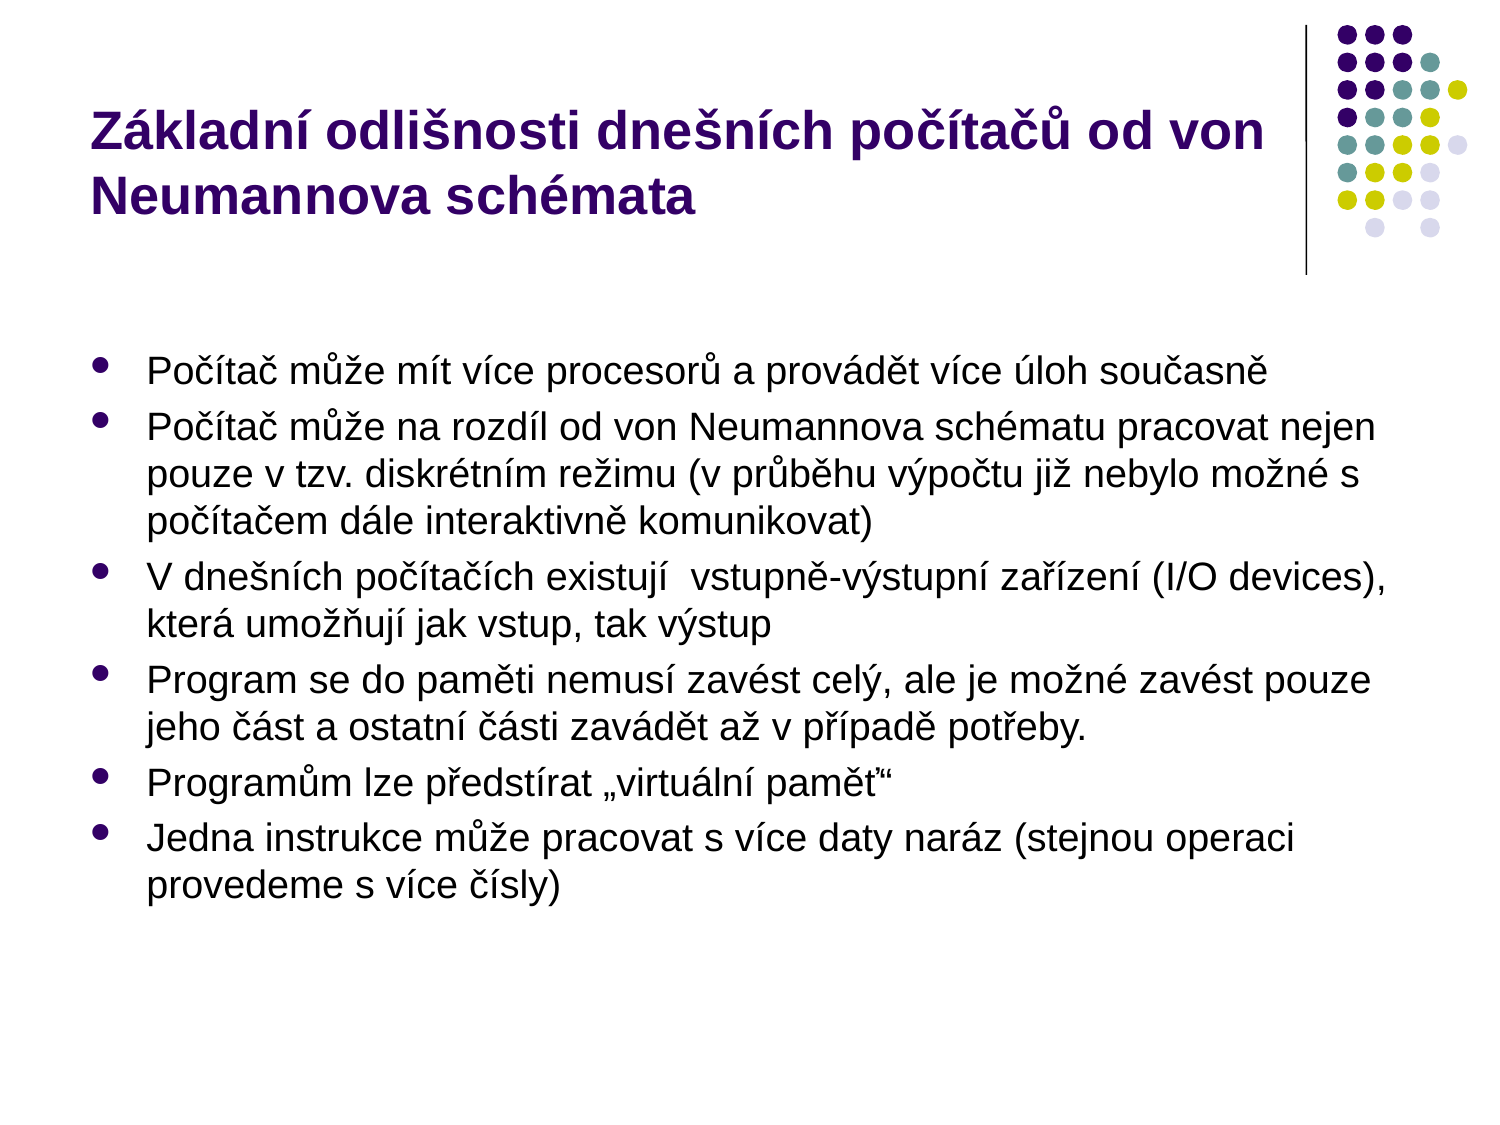

# Základní odlišnosti dnešních počítačů od von Neumannova schémata

Počítač může mít více procesorů a provádět více úloh současně
Počítač může na rozdíl od von Neumannova schématu pracovat nejen pouze v tzv. diskrétním režimu (v průběhu výpočtu již nebylo možné s počítačem dále interaktivně komunikovat)
V dnešních počítačích existují  vstupně-výstupní zařízení (I/O devices), která umožňují jak vstup, tak výstup
Program se do paměti nemusí zavést celý, ale je možné zavést pouze jeho část a ostatní části zavádět až v případě potřeby.
Programům lze předstírat „virtuální paměť“
Jedna instrukce může pracovat s více daty naráz (stejnou operaci provedeme s více čísly)